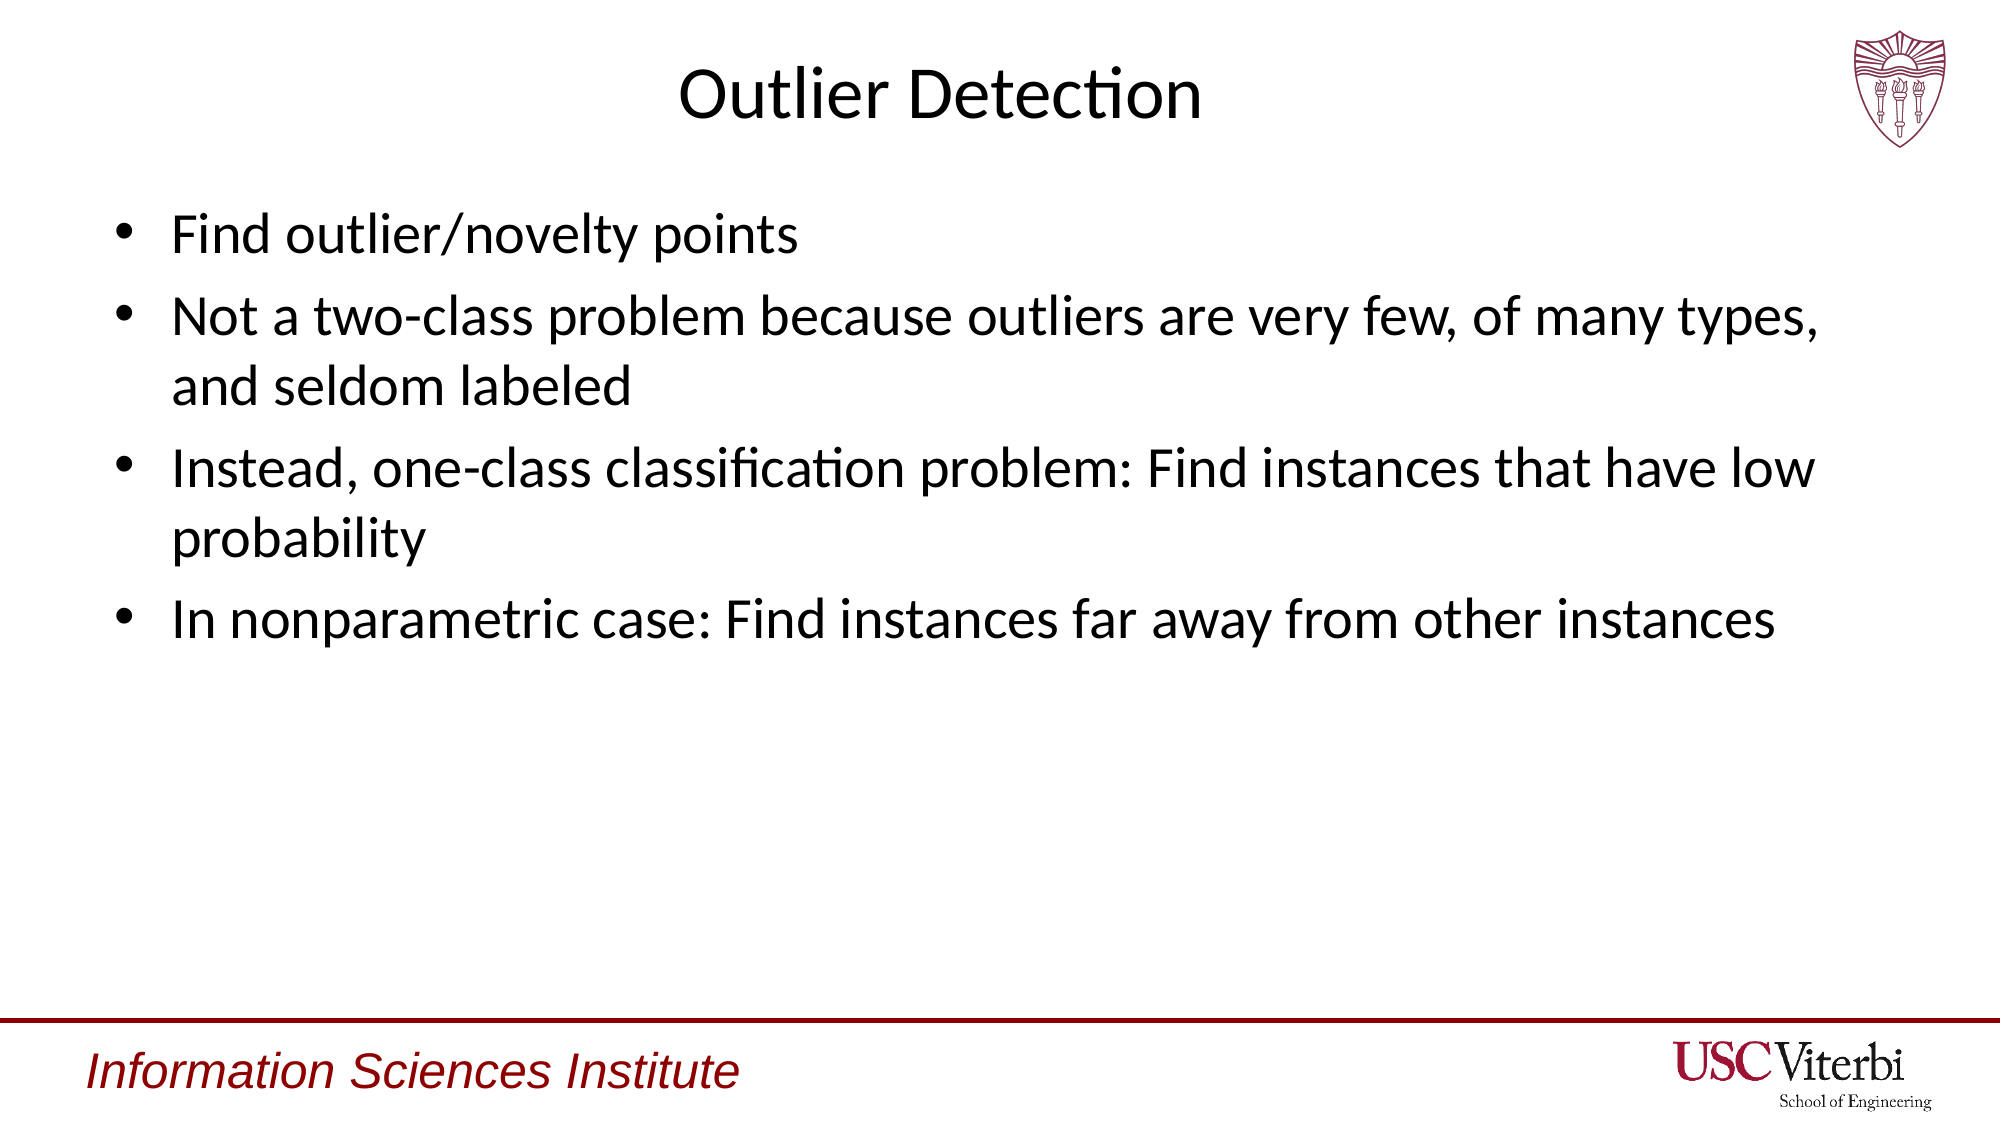

# Outlier Detection
Find outlier/novelty points
Not a two-class problem because outliers are very few, of many types, and seldom labeled
Instead, one-class classification problem: Find instances that have low probability
In nonparametric case: Find instances far away from other instances
87